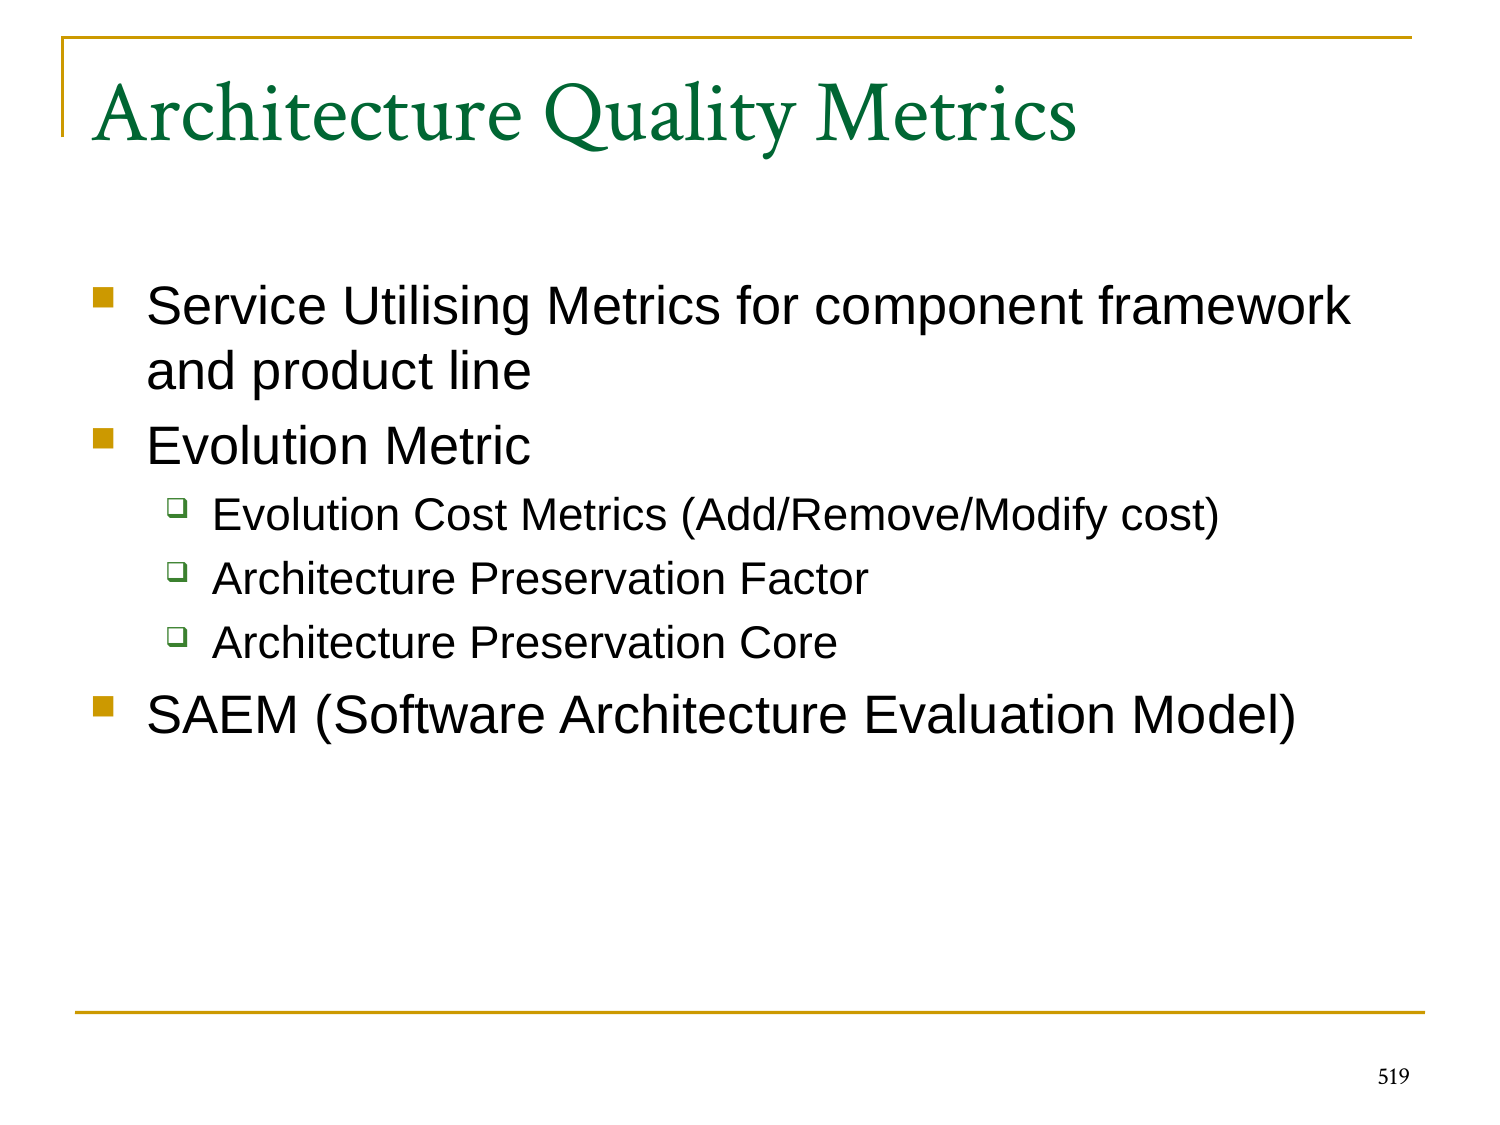

# Architecture Quality Metrics
Service Utilising Metrics for component framework and product line
Evolution Metric
Evolution Cost Metrics (Add/Remove/Modify cost)
Architecture Preservation Factor
Architecture Preservation Core
SAEM (Software Architecture Evaluation Model)

519